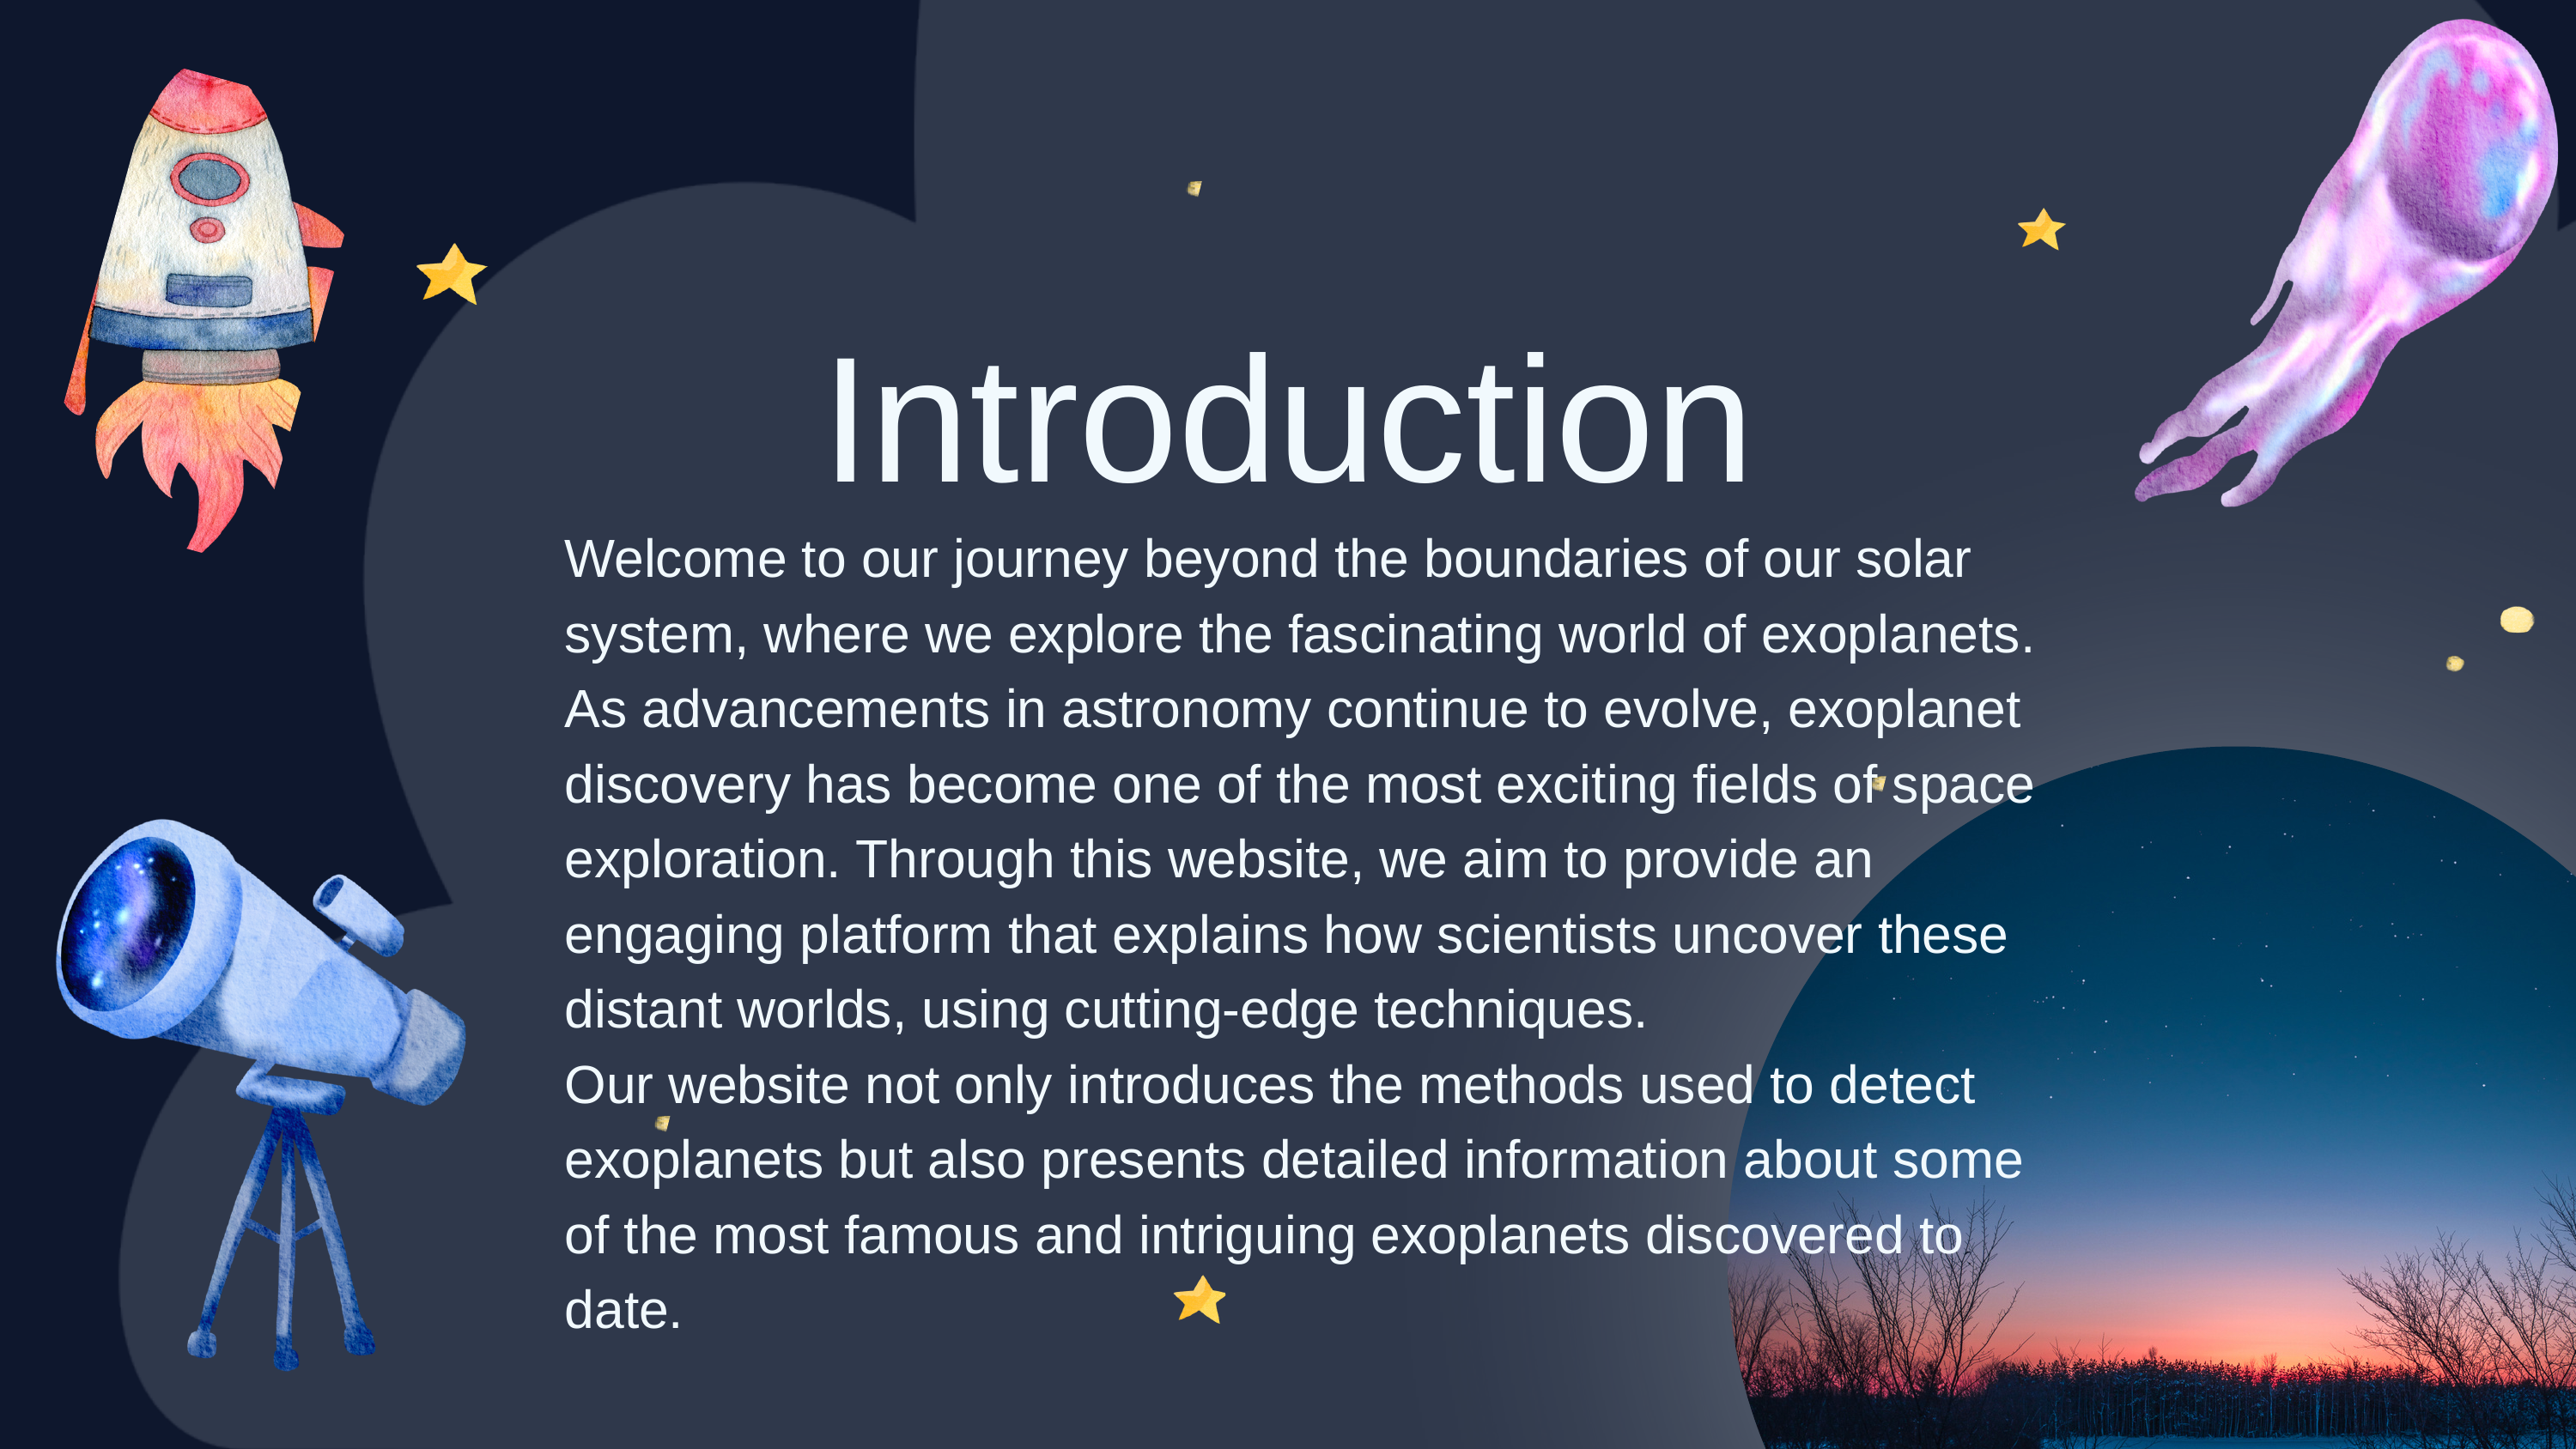

Introduction

Welcome to our journey beyond the boundaries of our solar system, where we explore the fascinating world of exoplanets. As advancements in astronomy continue to evolve, exoplanet discovery has become one of the most exciting fields of space exploration. Through this website, we aim to provide an engaging platform that explains how scientists uncover these distant worlds, using cutting-edge techniques.
Our website not only introduces the methods used to detect exoplanets but also presents detailed information about some of the most famous and intriguing exoplanets discovered to date.